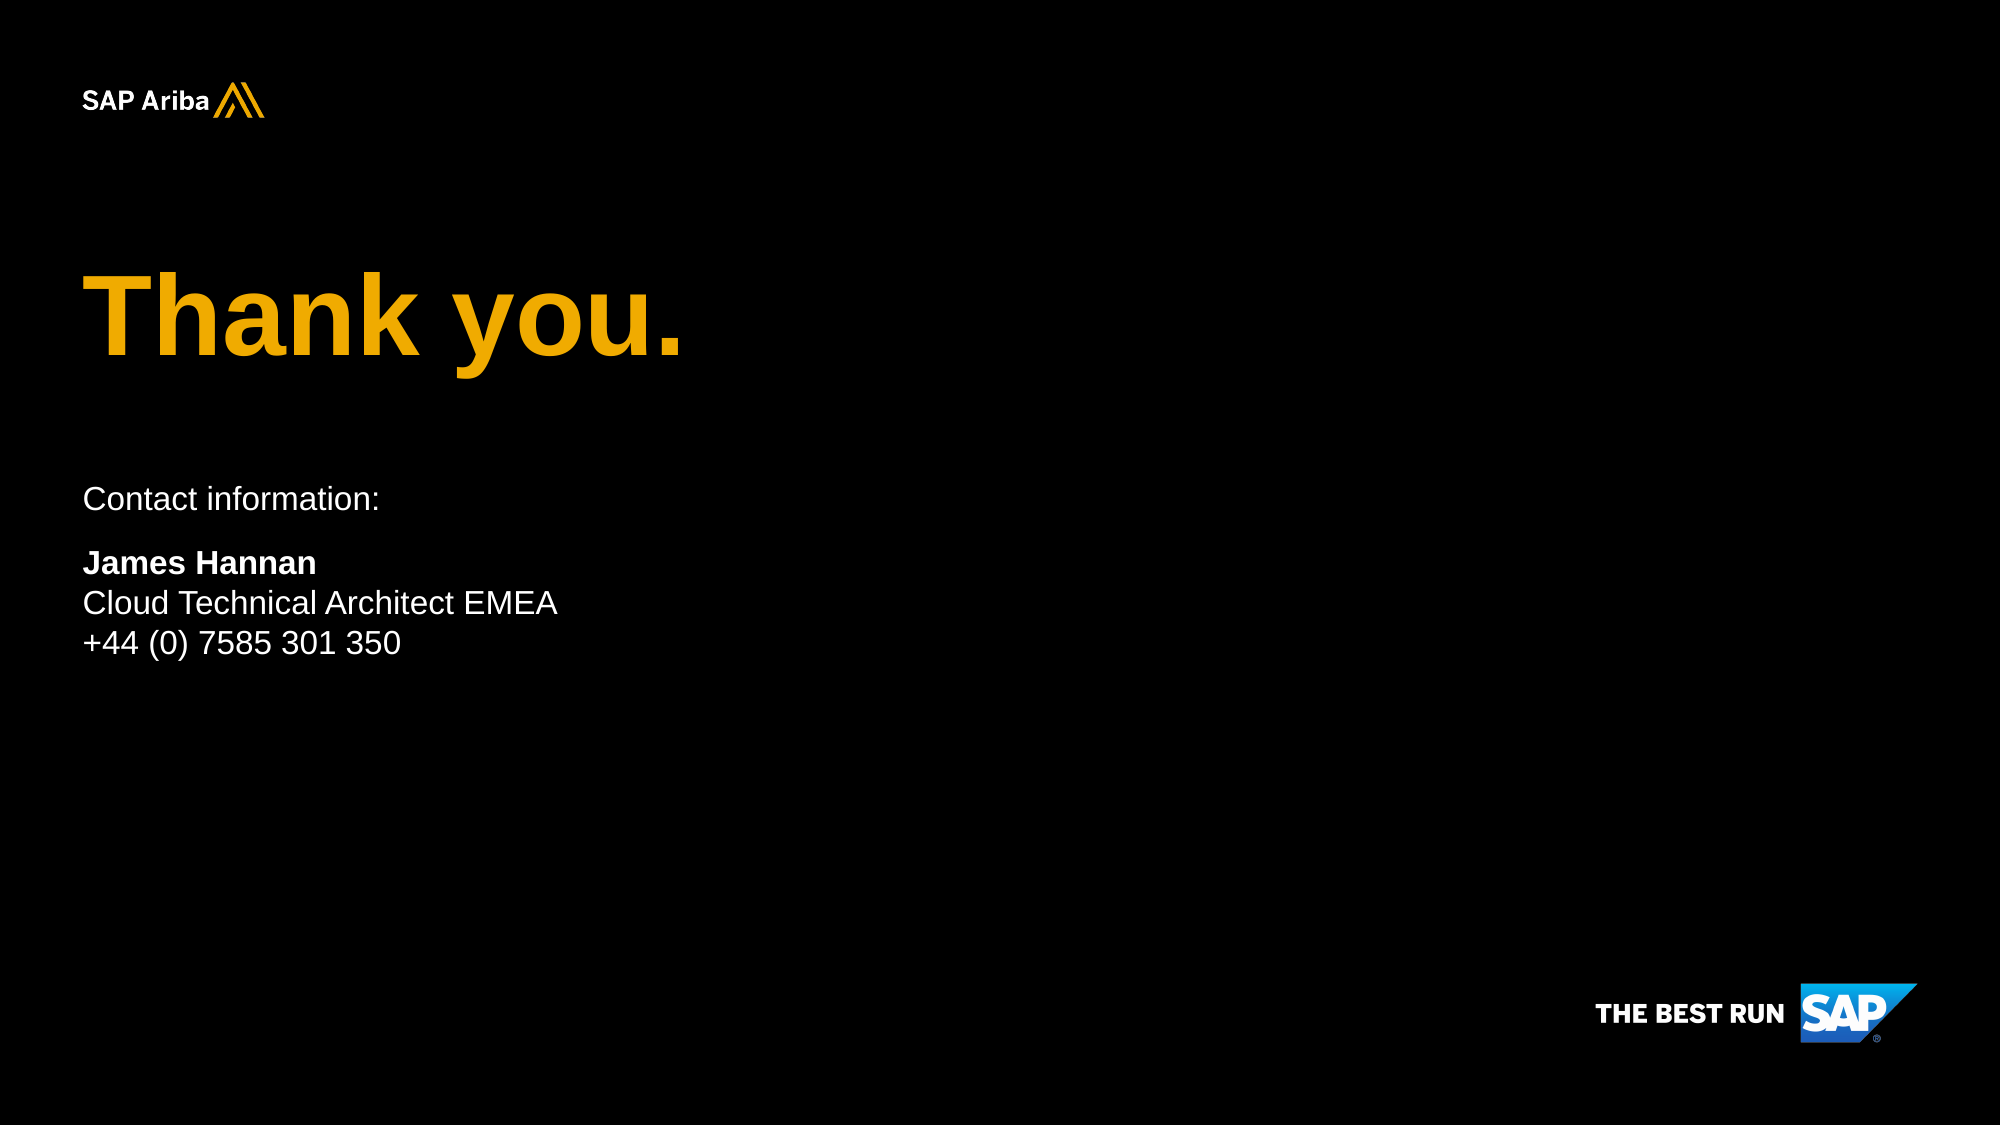

# Thank you.
Contact information:
James Hannan
Cloud Technical Architect EMEA
+44 (0) 7585 301 350